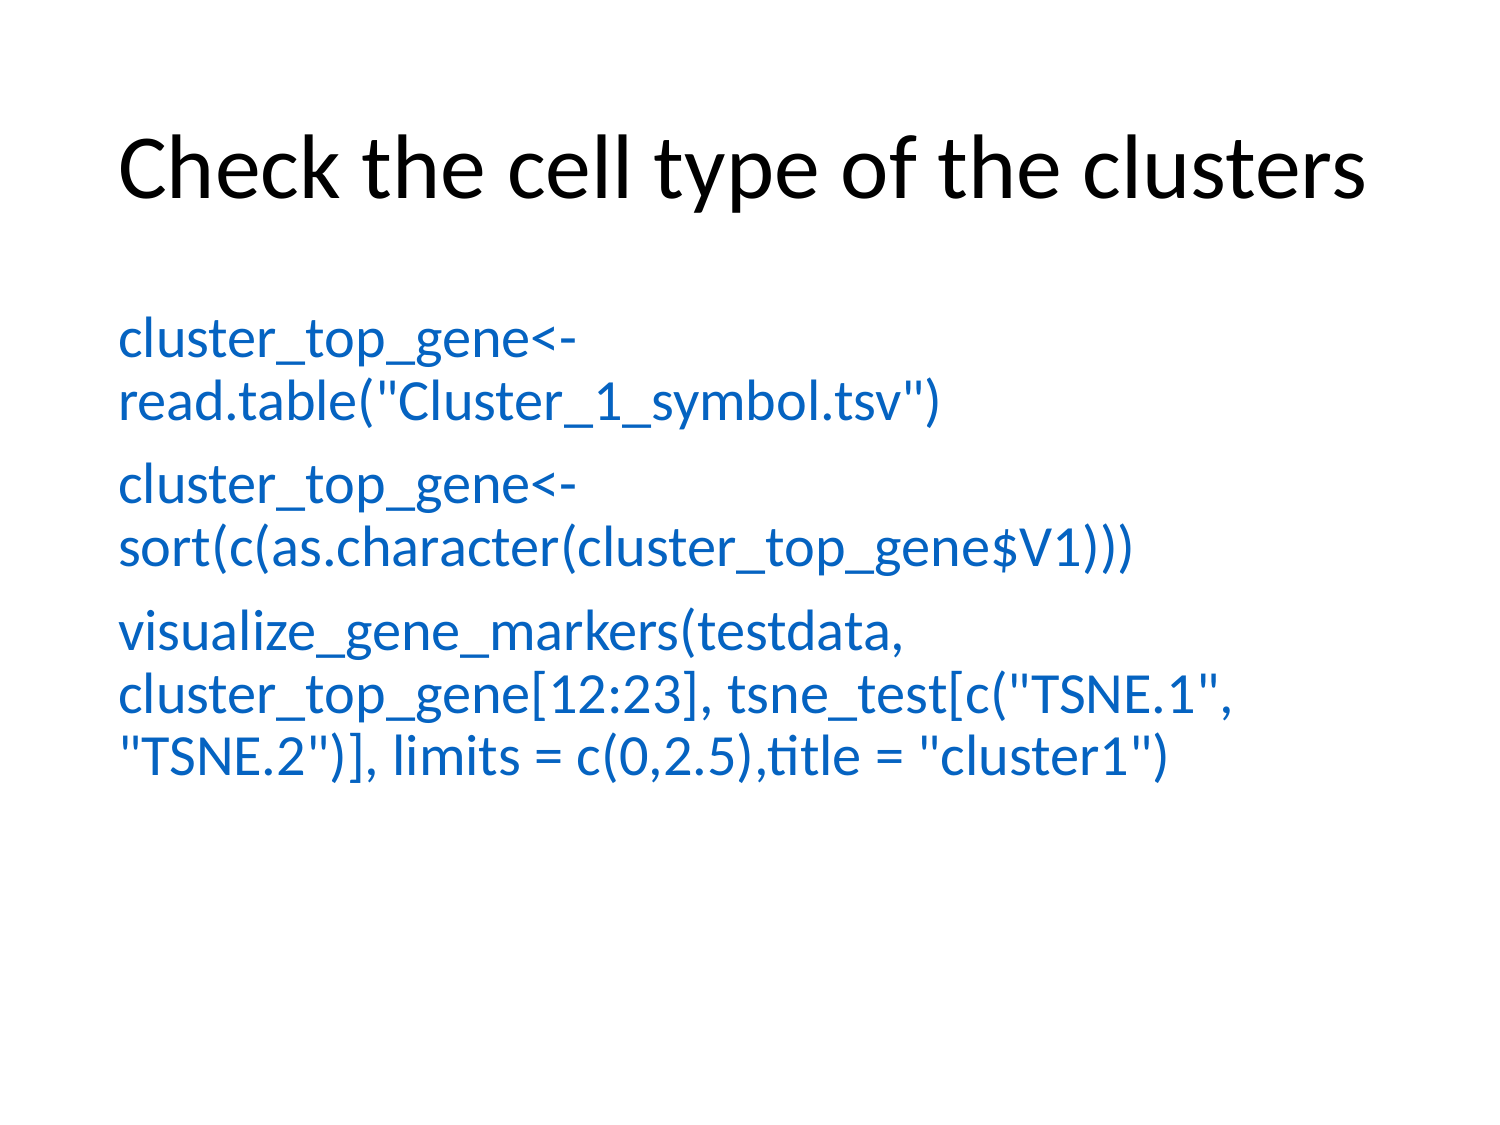

# Check the cell type of the clusters
cluster_top_gene<-read.table("Cluster_1_symbol.tsv")
cluster_top_gene<-sort(c(as.character(cluster_top_gene$V1)))
visualize_gene_markers(testdata, cluster_top_gene[12:23], tsne_test[c("TSNE.1", "TSNE.2")], limits = c(0,2.5),title = "cluster1")